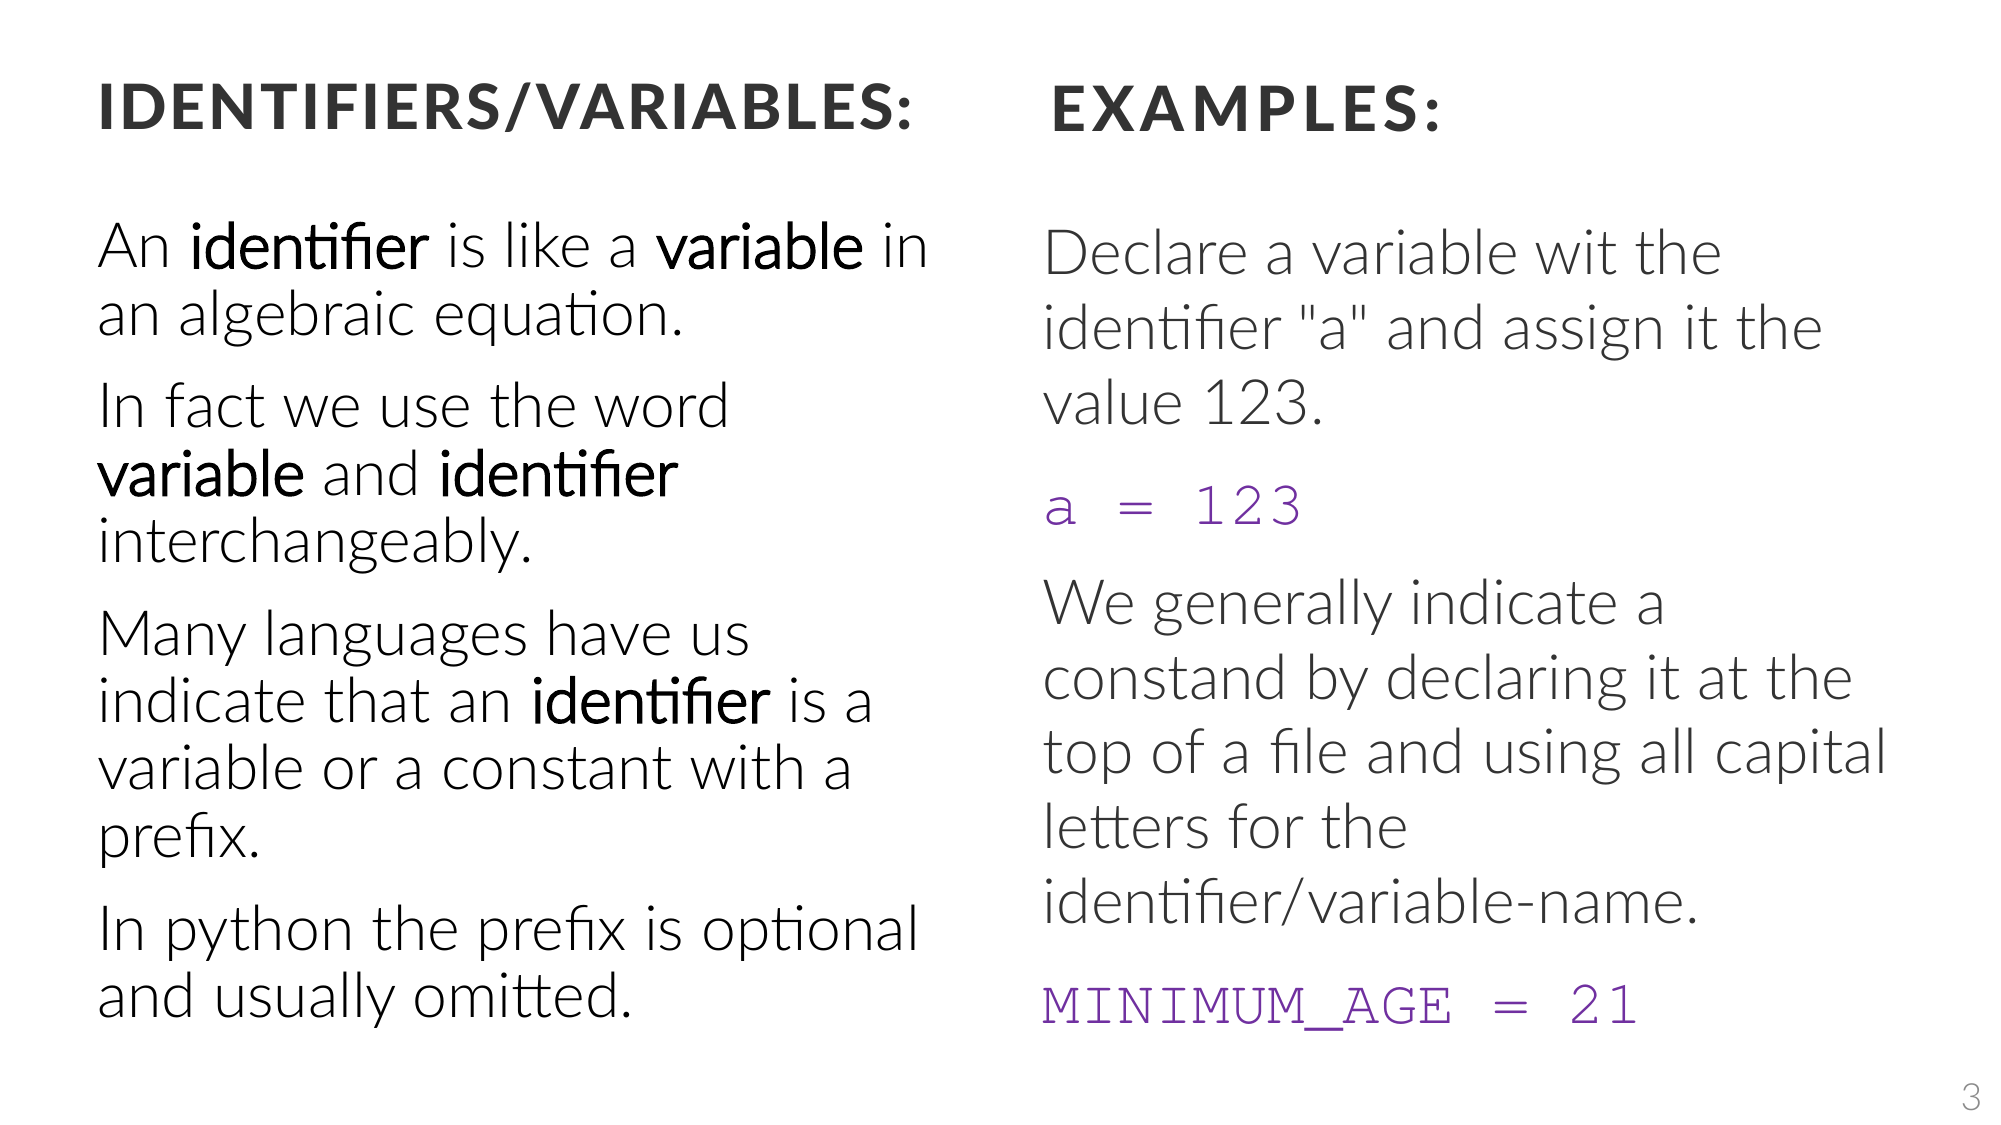

# IDENTIFIERS/VARIABLES:
EXAMPLES:
An identifier is like a variable in an algebraic equation.
In fact we use the word variable and identifier interchangeably.
Many languages have us indicate that an identifier is a variable or a constant with a prefix.
In python the prefix is optional and usually omitted.
Declare a variable wit the identifier "a" and assign it the value 123.
a = 123
We generally indicate a constand by declaring it at the top of a file and using all capital letters for the identifier/variable-name.
MINIMUM_AGE = 21

3